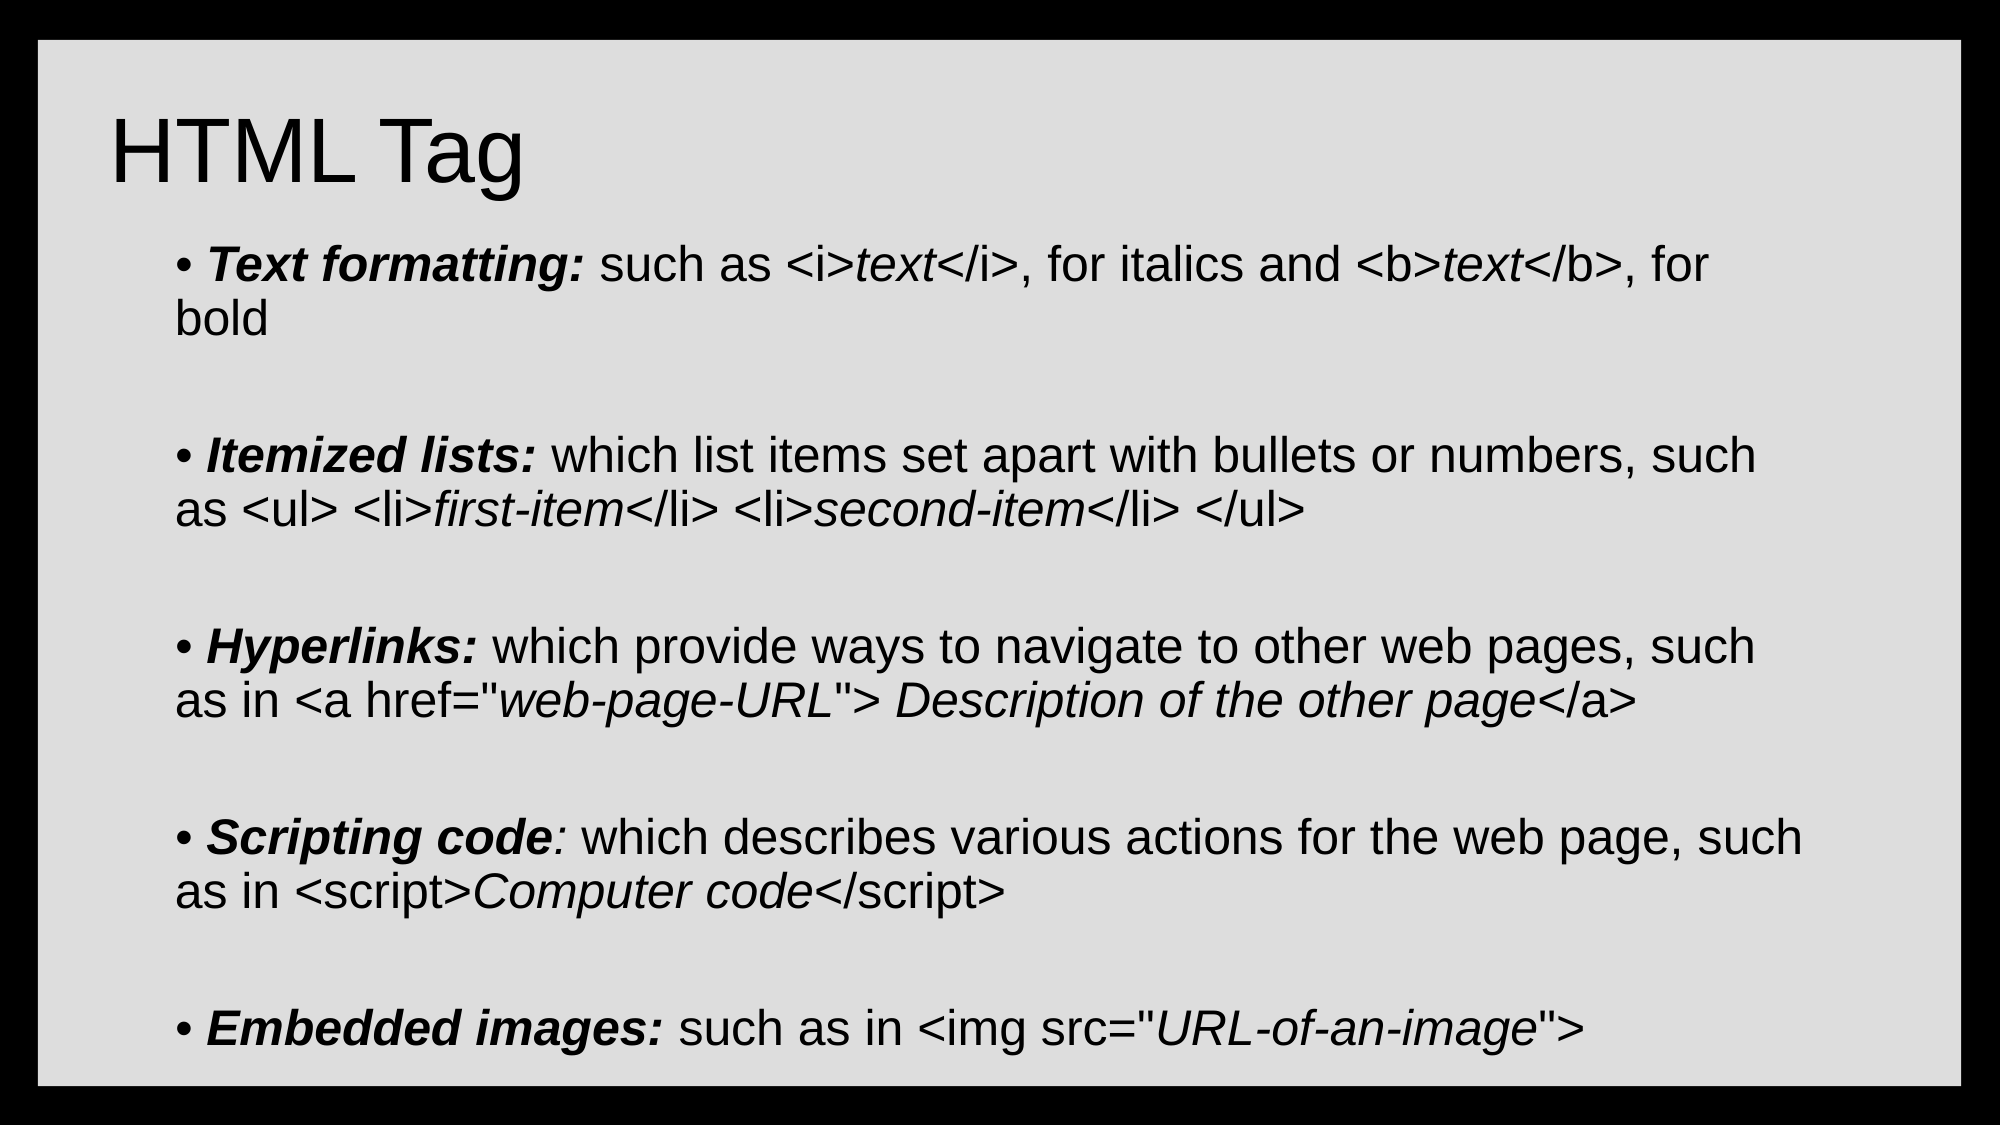

# HTML Tag
• Text formatting: such as <i>text</i>, for italics and <b>text</b>, for
bold
• Itemized lists: which list items set apart with bullets or numbers, such
as <ul> <li>first-item</li> <li>second-item</li> </ul>
• Hyperlinks: which provide ways to navigate to other web pages, such
as in <a href="web-page-URL"> Description of the other page</a>
• Scripting code: which describes various actions for the web page, such
as in <script>Computer code</script>
• Embedded images: such as in <img src="URL-of-an-image">